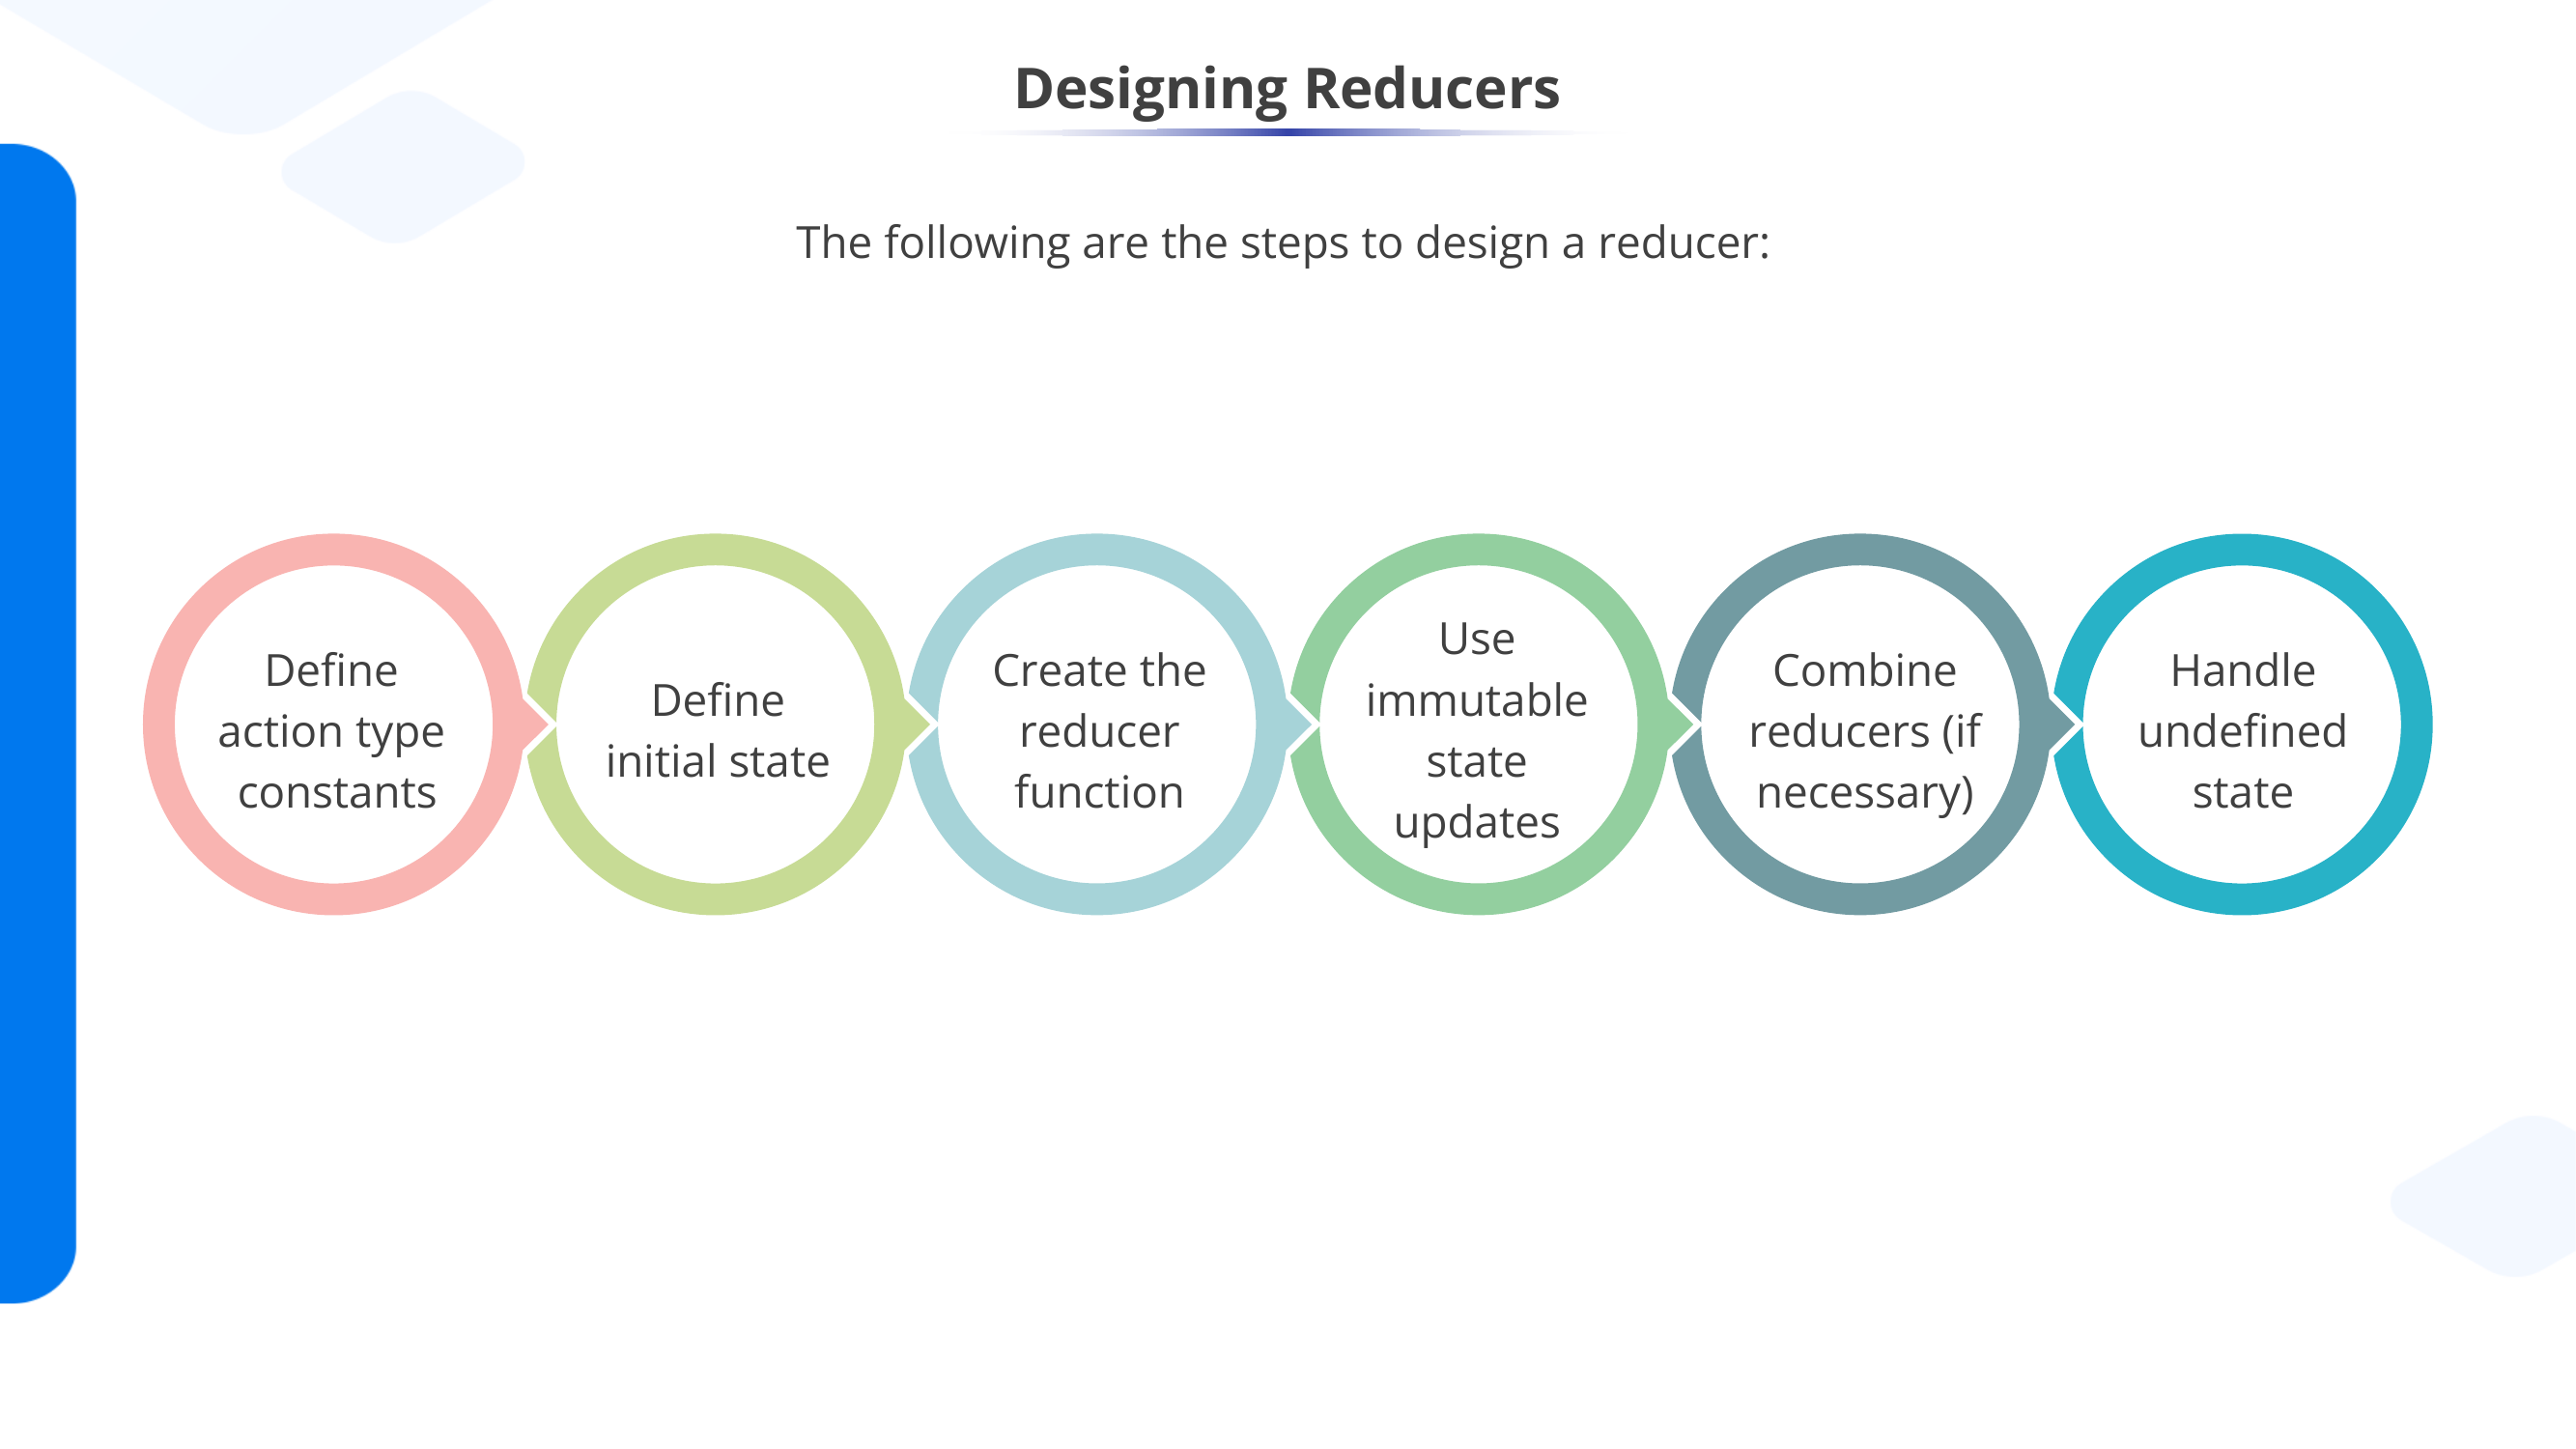

# Designing Reducers

The following are the steps to design a reducer:

Use immutable state
updates
Create the reducer function
Combine reducers (if necessary)
Define
action type
constants
Handle undefined state
Define
initial state